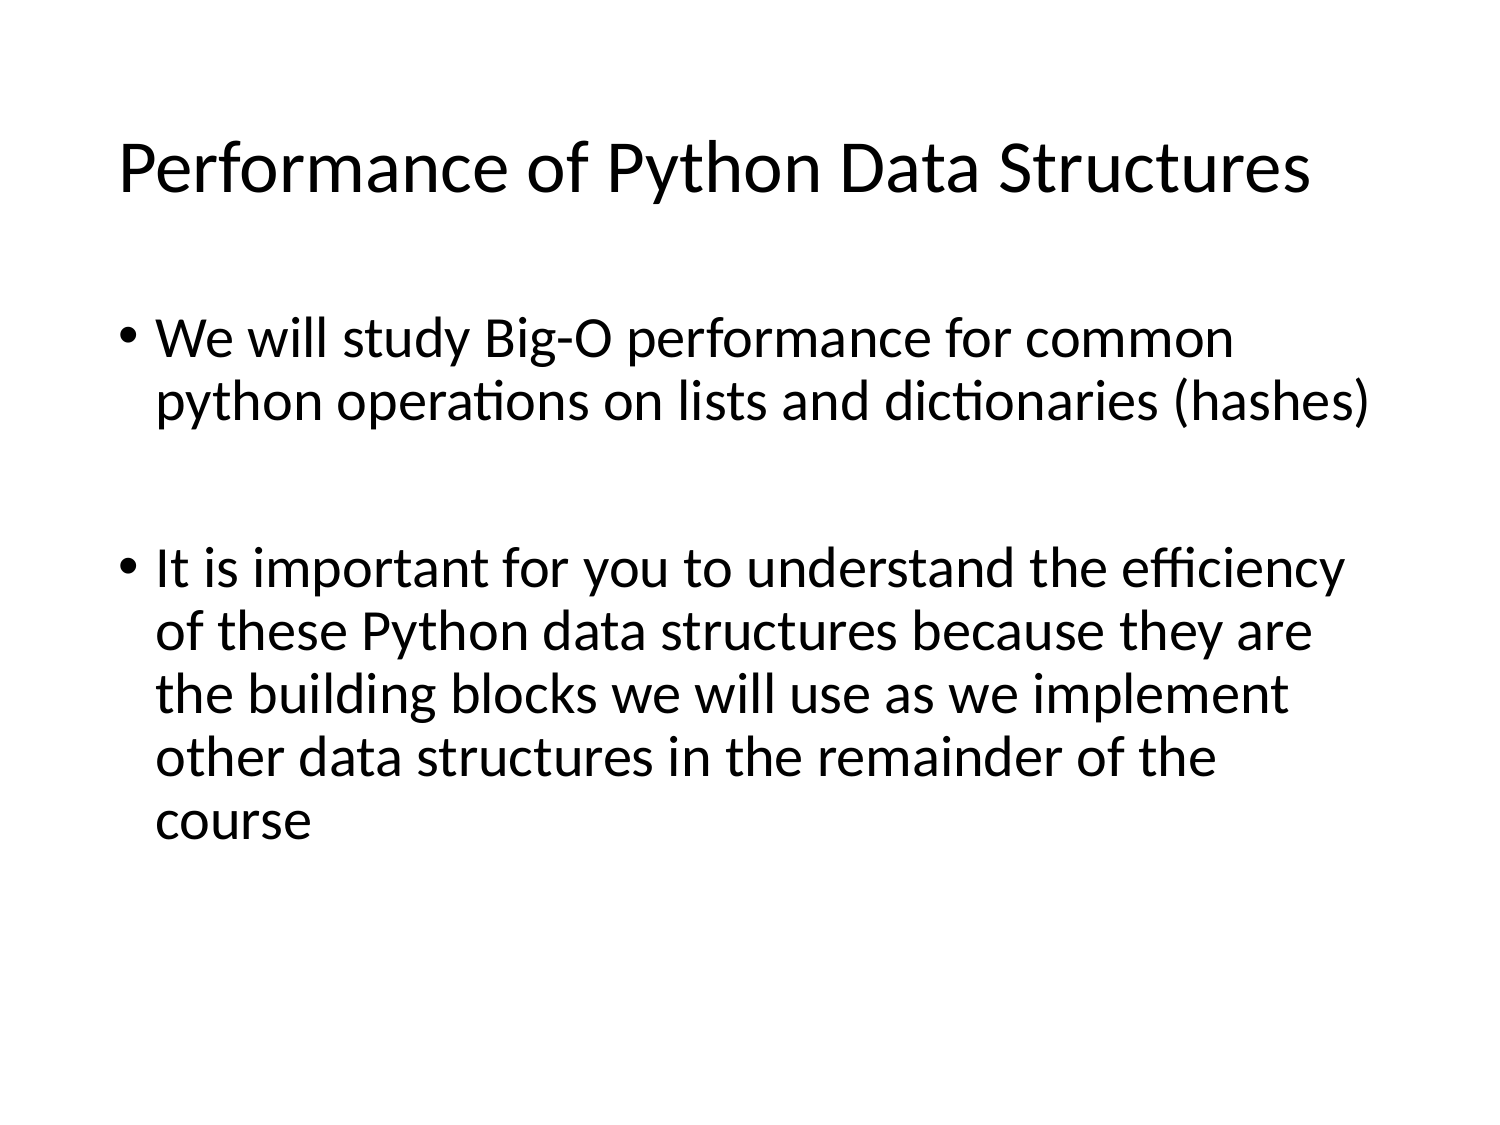

# Performance of Python Data Structures
We will study Big-O performance for common python operations on lists and dictionaries (hashes)

It is important for you to understand the efficiency of these Python data structures because they are the building blocks we will use as we implement other data structures in the remainder of the course